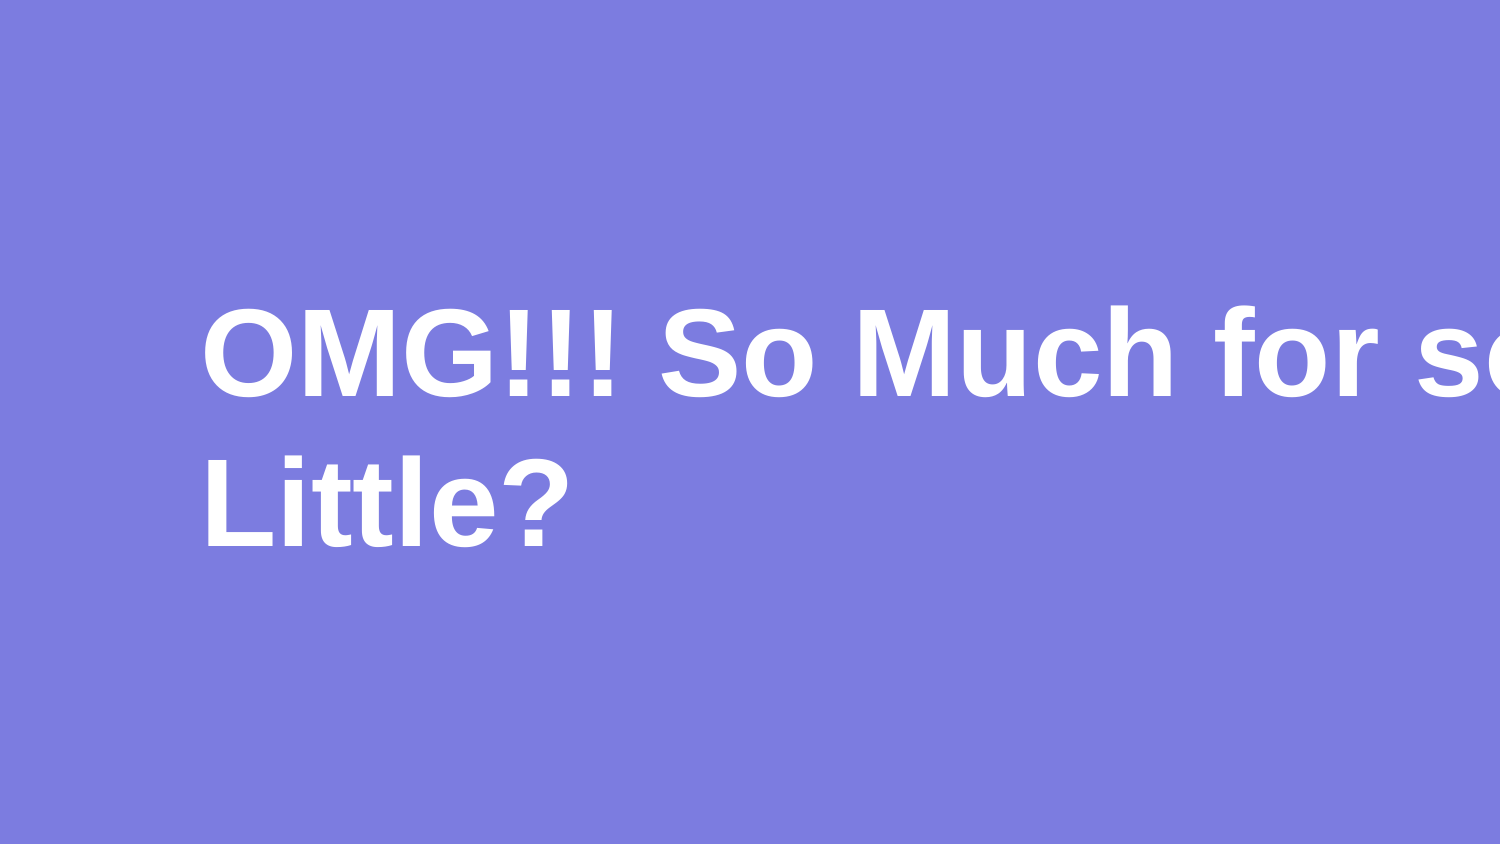

# OMG!!! So Much for so Little?